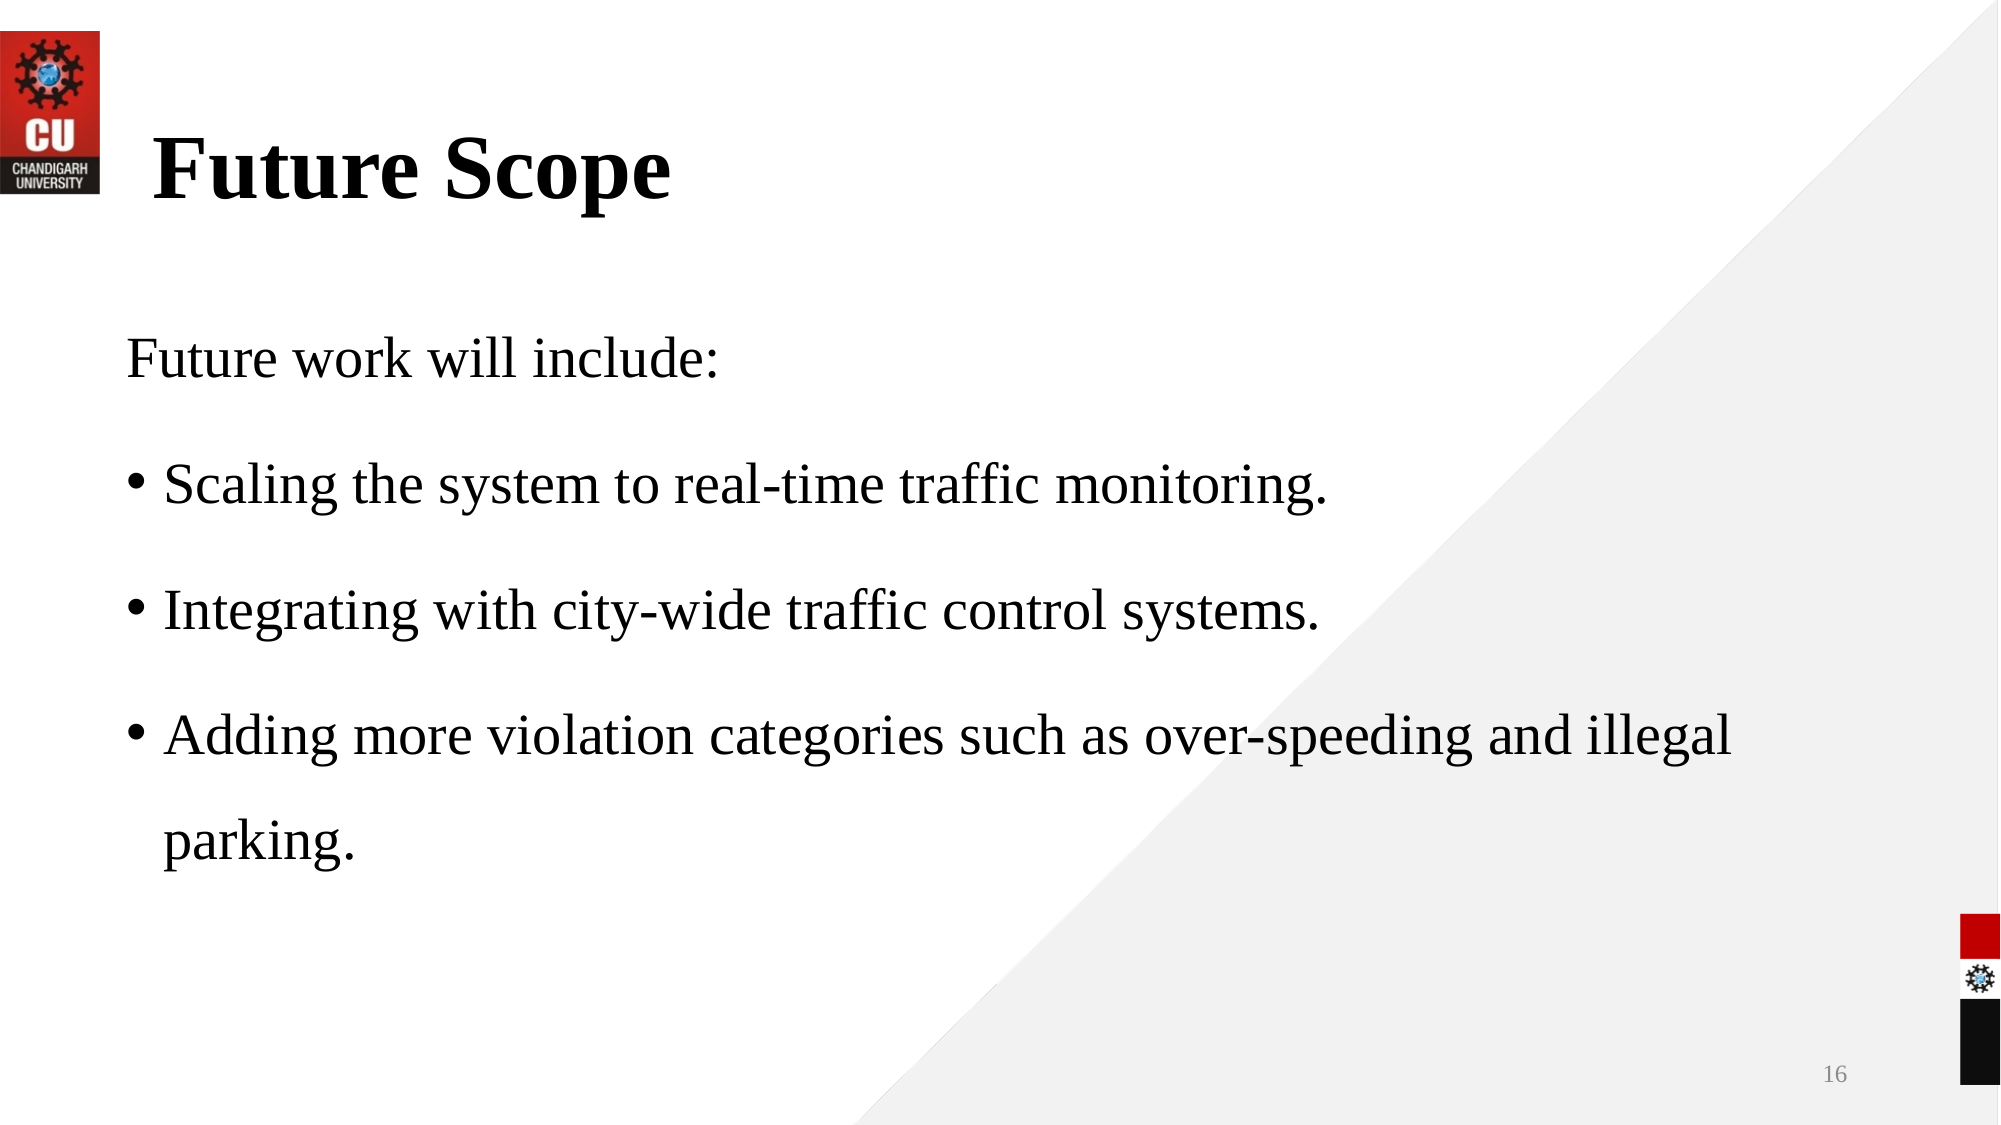

# Future Scope
Future work will include:
Scaling the system to real-time traffic monitoring.
Integrating with city-wide traffic control systems.
Adding more violation categories such as over-speeding and illegal parking.
16